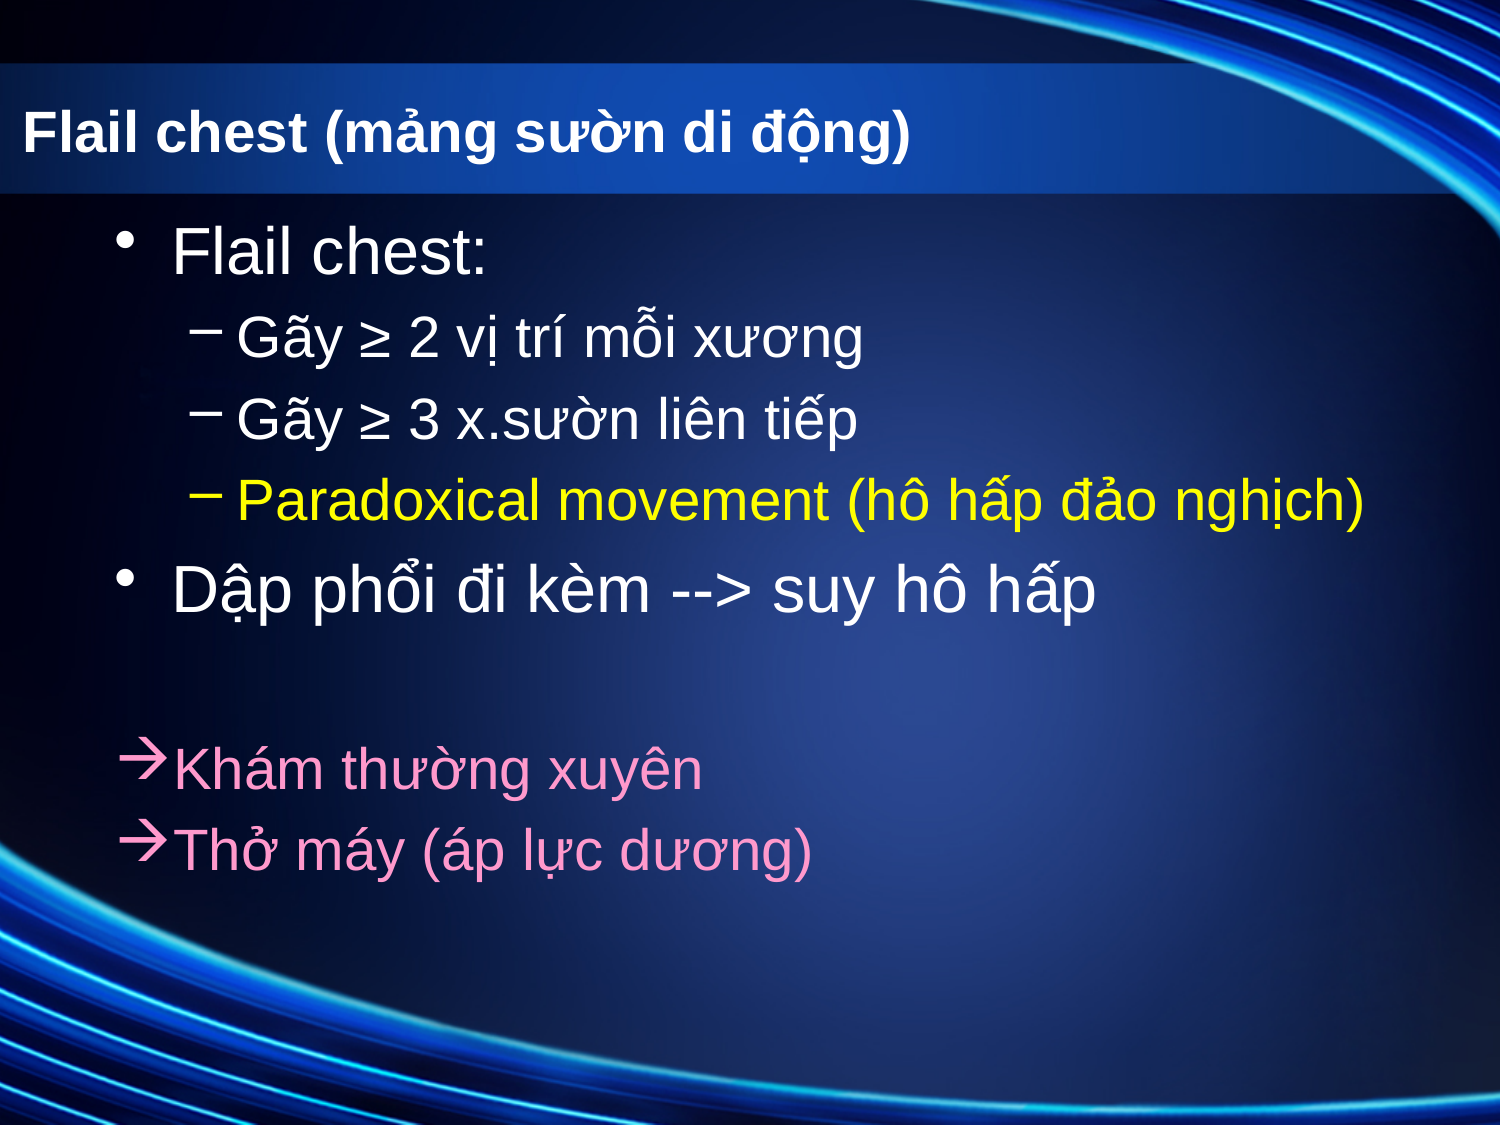

# Flail chest (mảng sườn di động)
Flail chest:
Gãy ≥ 2 vị trí mỗi xương
Gãy ≥ 3 x.sườn liên tiếp
Paradoxical movement (hô hấp đảo nghịch)
Dập phổi đi kèm --> suy hô hấp

Khám thường xuyên
Thở máy (áp lực dương)